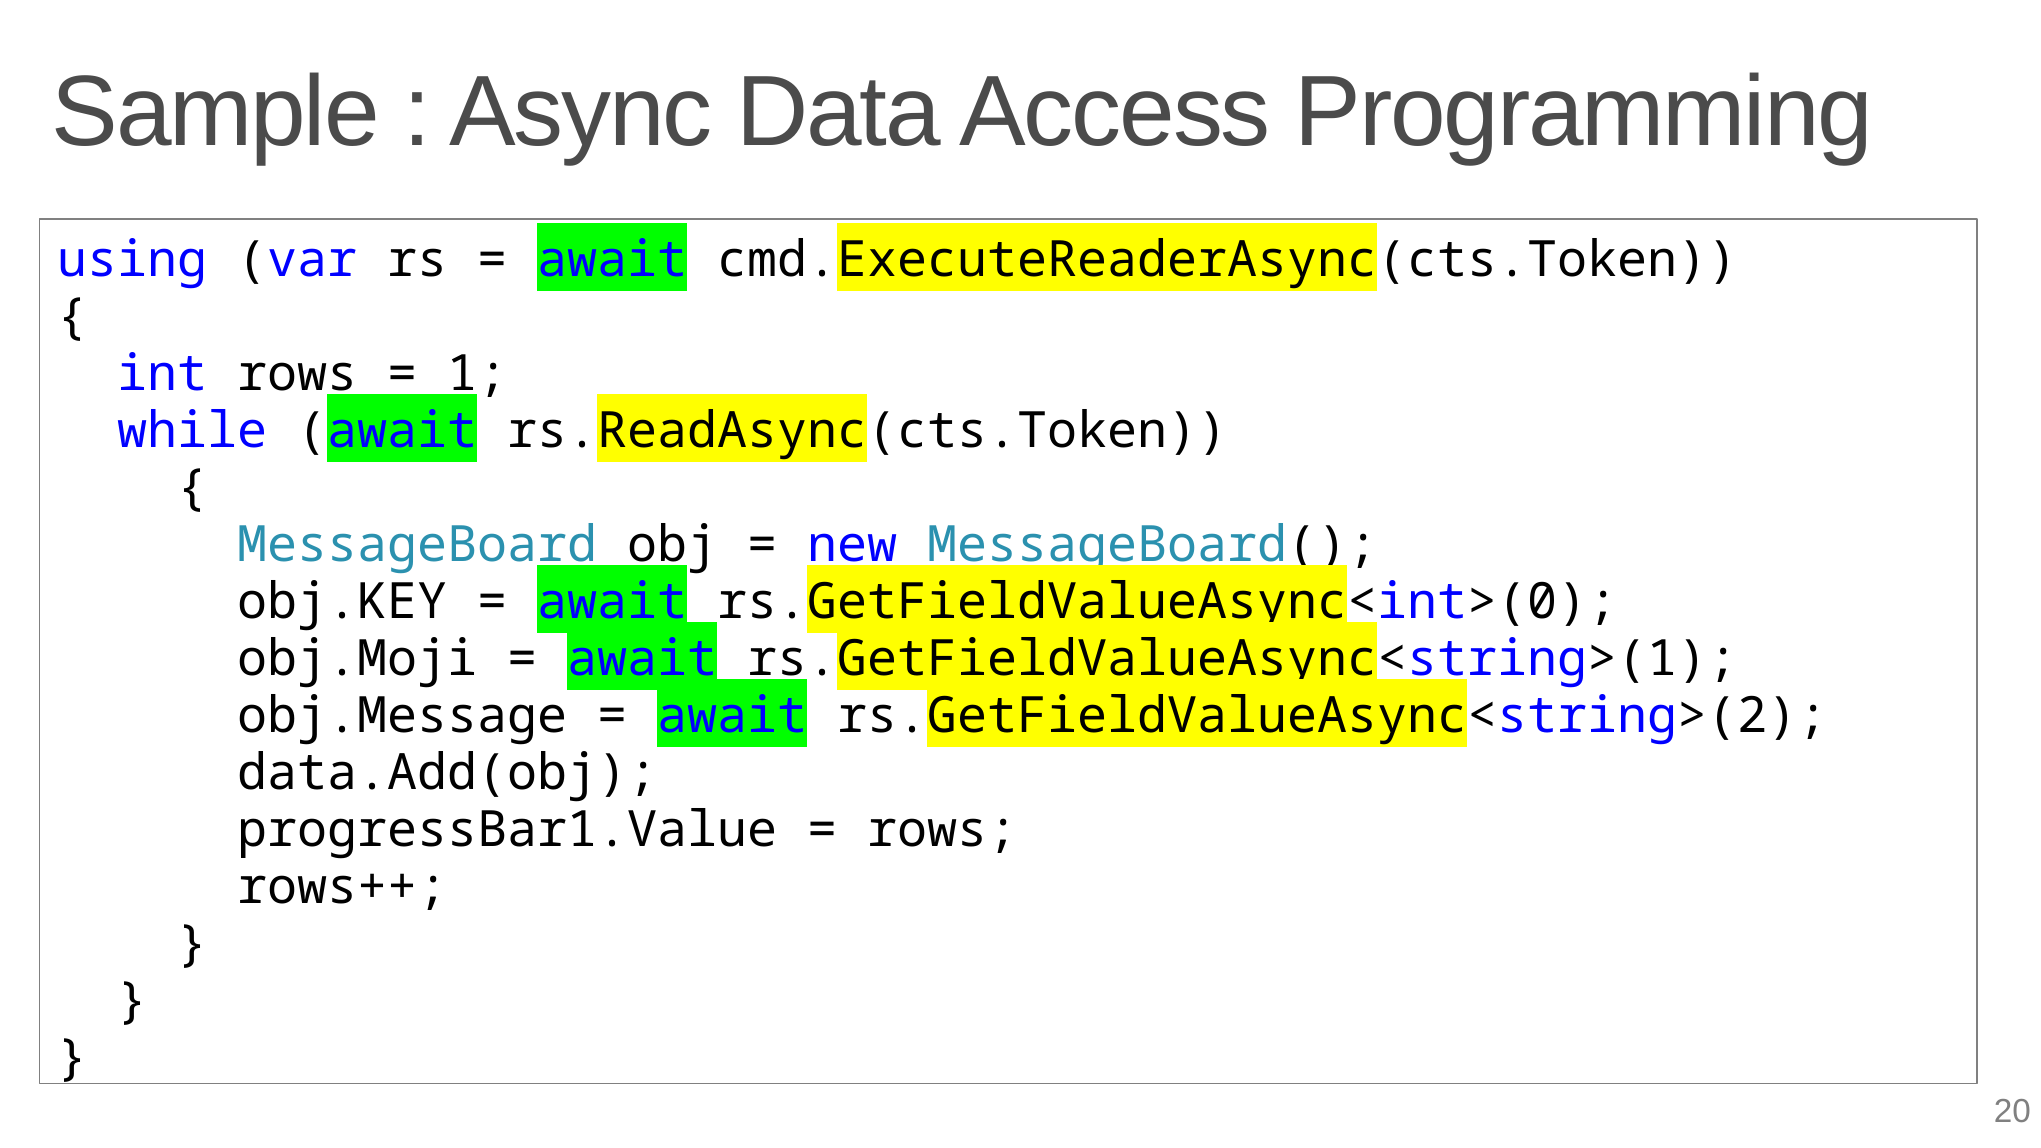

# Sample : Async Data Access Programming
using (var rs = await cmd.ExecuteReaderAsync(cts.Token))
{
  int rows = 1;
  while (await rs.ReadAsync(cts.Token))
    {
      MessageBoard obj = new MessageBoard();
      obj.KEY = await rs.GetFieldValueAsync<int>(0);
      obj.Moji = await rs.GetFieldValueAsync<string>(1);
      obj.Message = await rs.GetFieldValueAsync<string>(2);
      data.Add(obj);
      progressBar1.Value = rows;
      rows++;
    }
  }
}

20